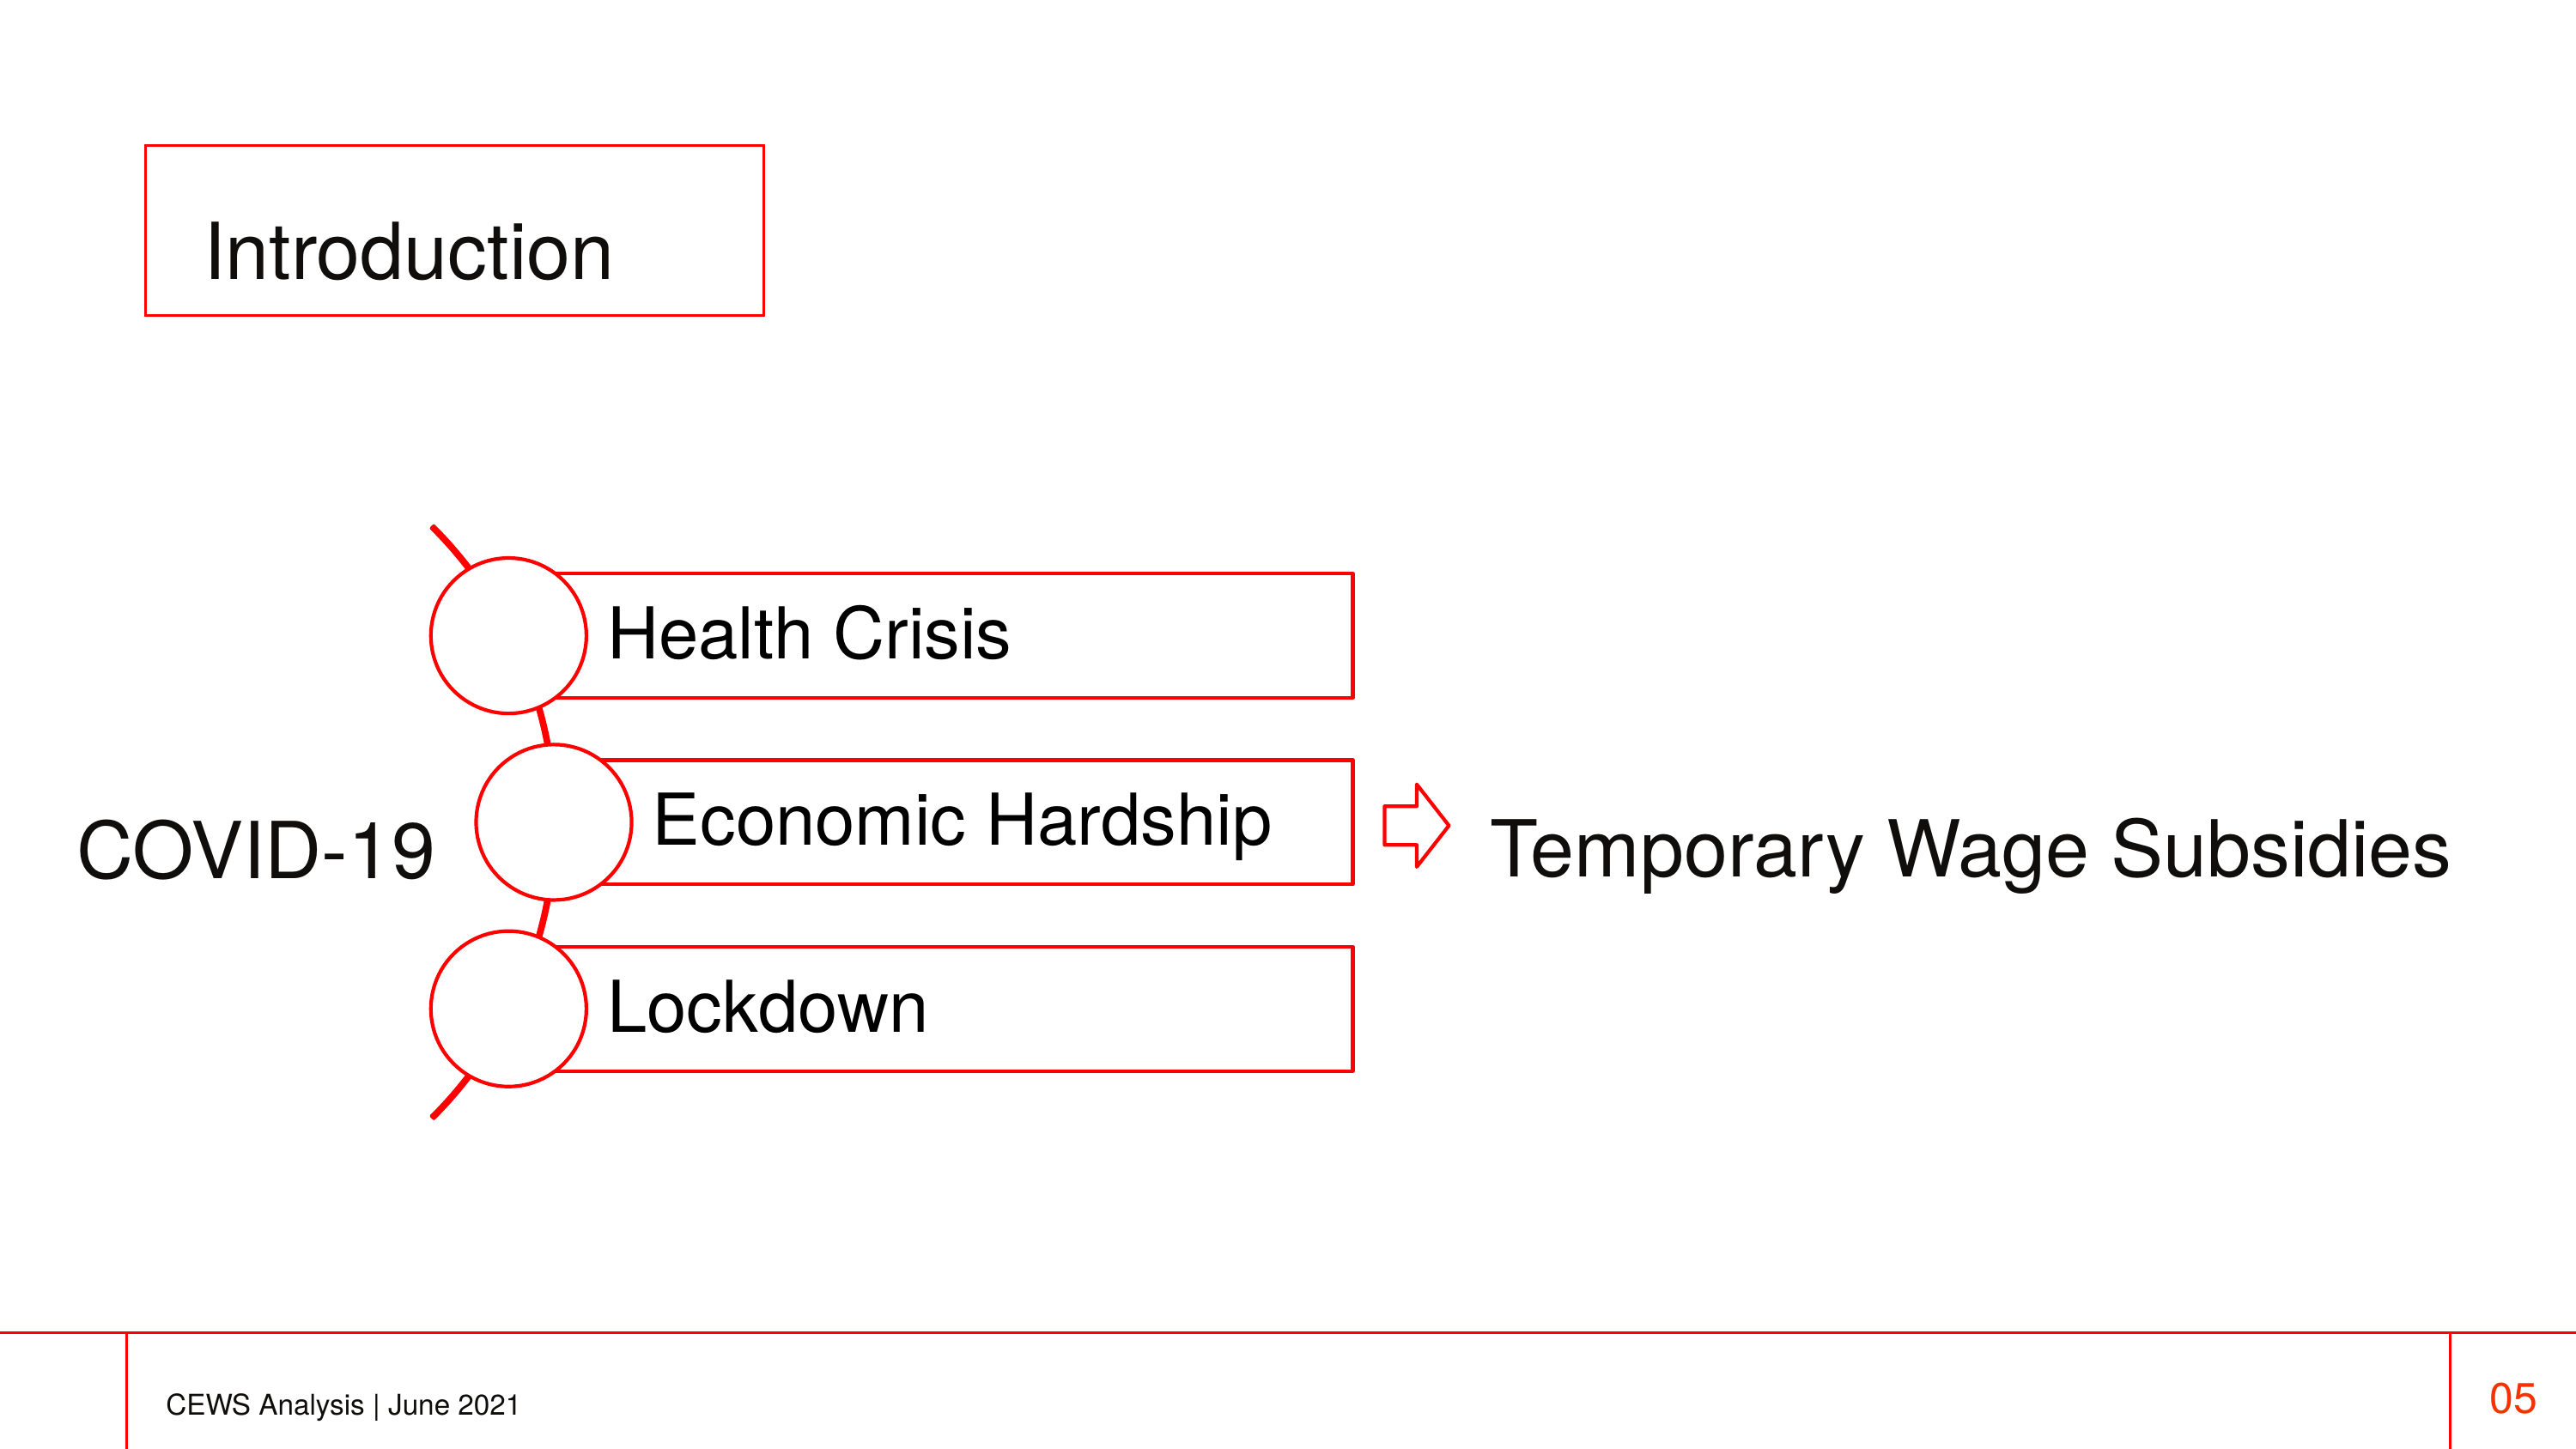

Introduction

Health Crisis

Economic Hardship

Lockdown
Temporary Wage Subsidies
COVID-19

CEWS Analysis | June 2021
05